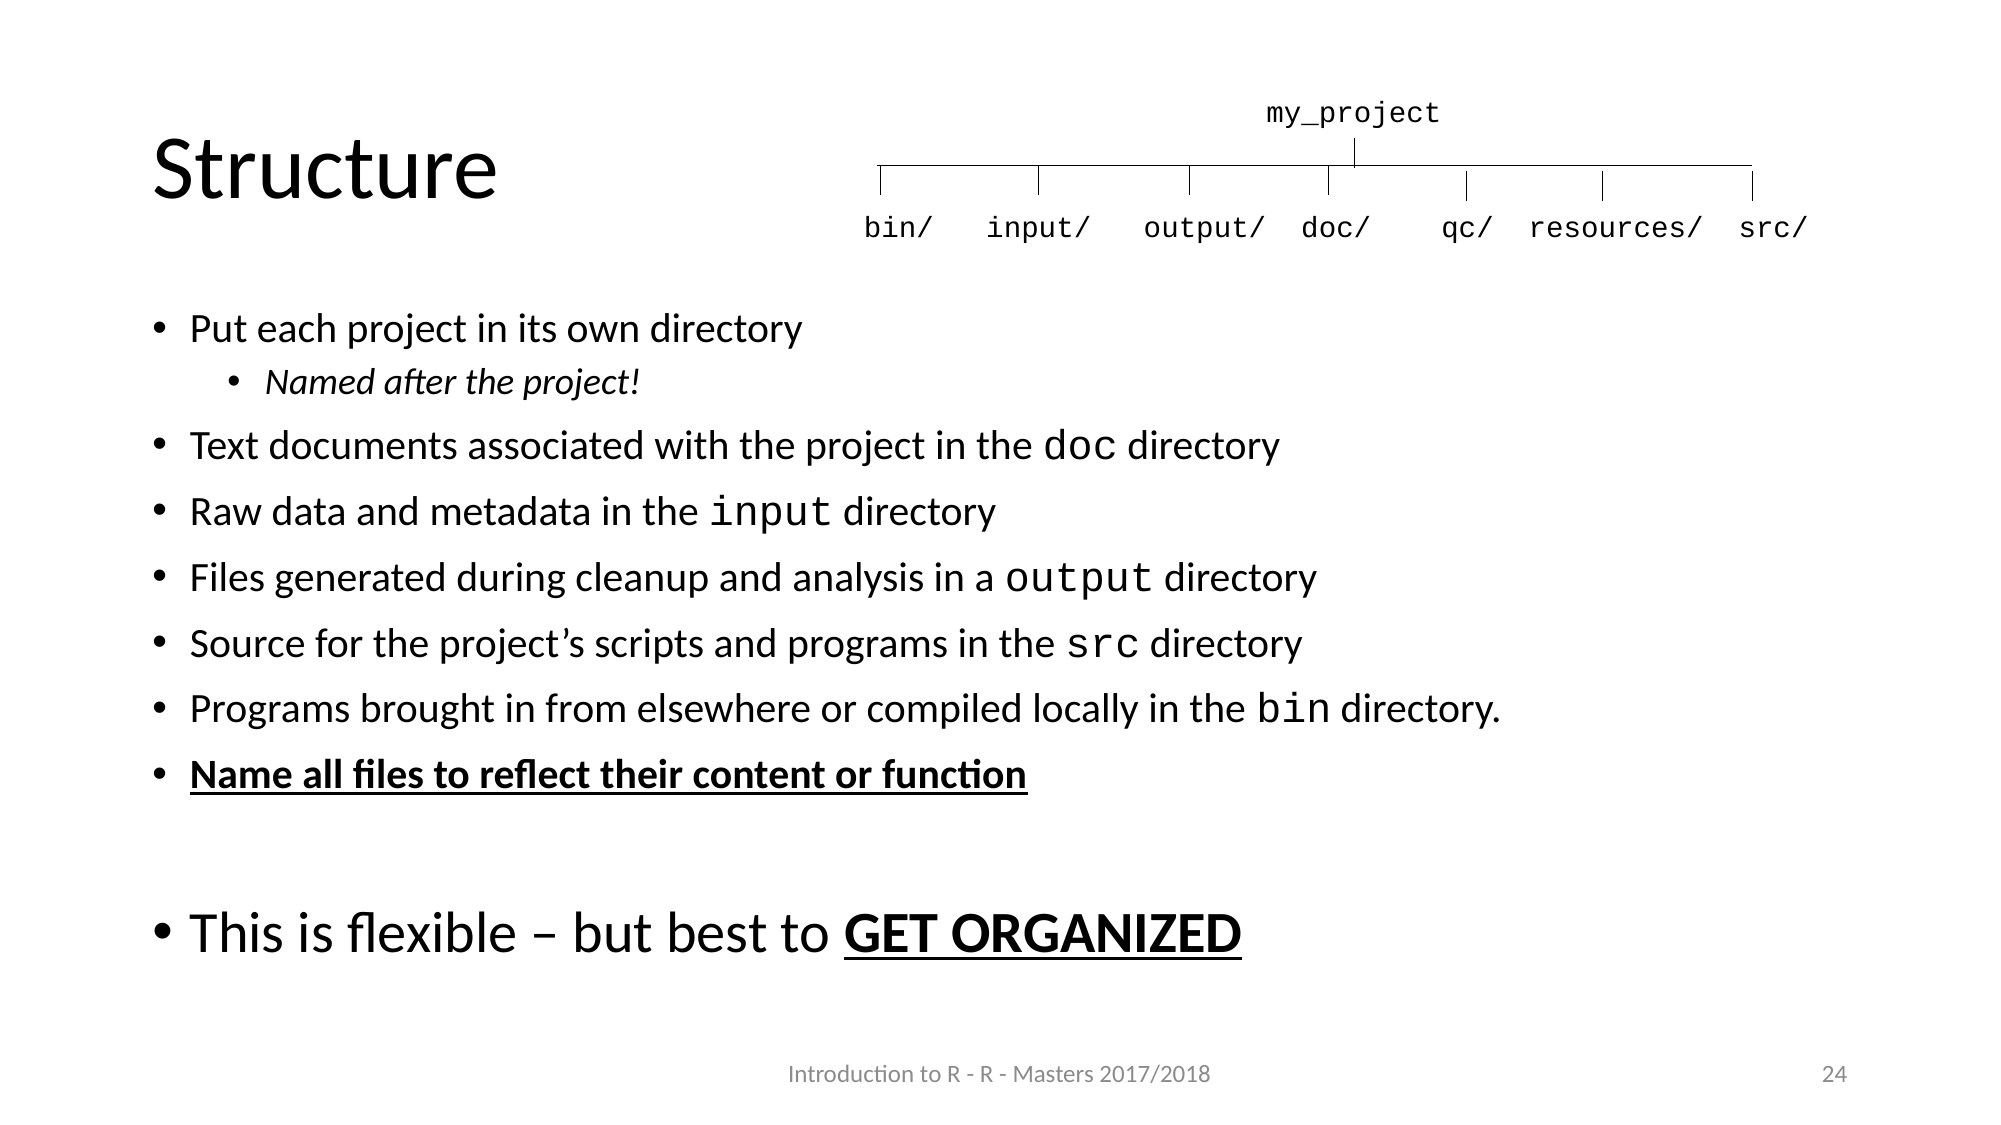

# Structure
my_project
bin/   input/   output/  doc/    qc/  resources/  src/
Put each project in its own directory
Named after the project!
Text documents associated with the project in the doc directory
Raw data and metadata in the input directory
Files generated during cleanup and analysis in a output directory
Source for the project’s scripts and programs in the src directory
Programs brought in from elsewhere or compiled locally in the bin directory.
Name all files to reflect their content or function

This is flexible – but best to GET ORGANIZED
Introduction to R - R - Masters 2017/2018
24